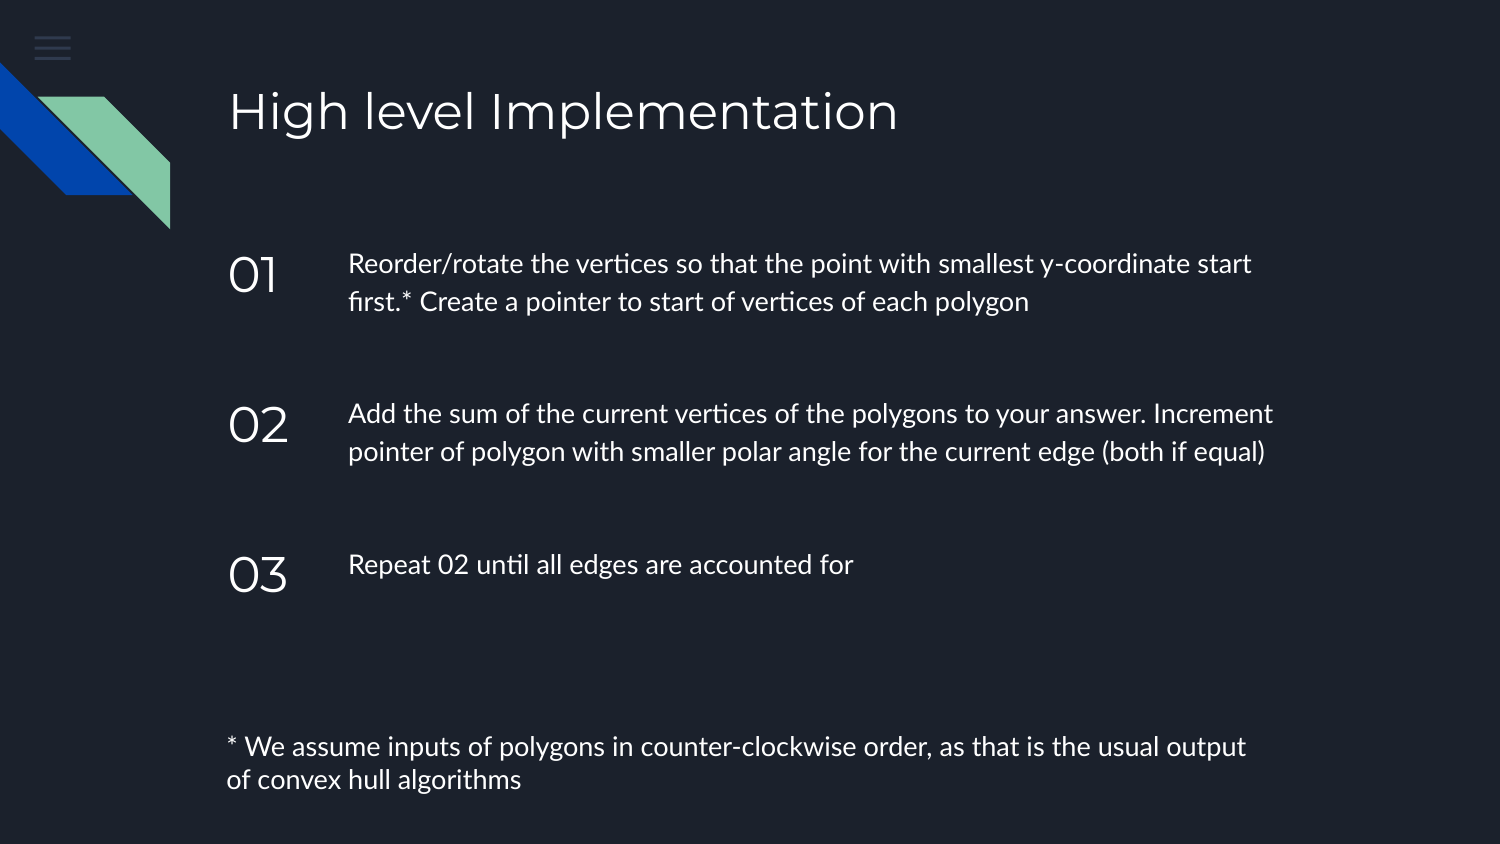

# High level Implementation
01

Reorder/rotate the vertices so that the point with smallest y-coordinate start first.* Create a pointer to start of vertices of each polygon
02

Add the sum of the current vertices of the polygons to your answer. Increment pointer of polygon with smaller polar angle for the current edge (both if equal)

03
Repeat 02 until all edges are accounted for
* We assume inputs of polygons in counter-clockwise order, as that is the usual output of convex hull algorithms